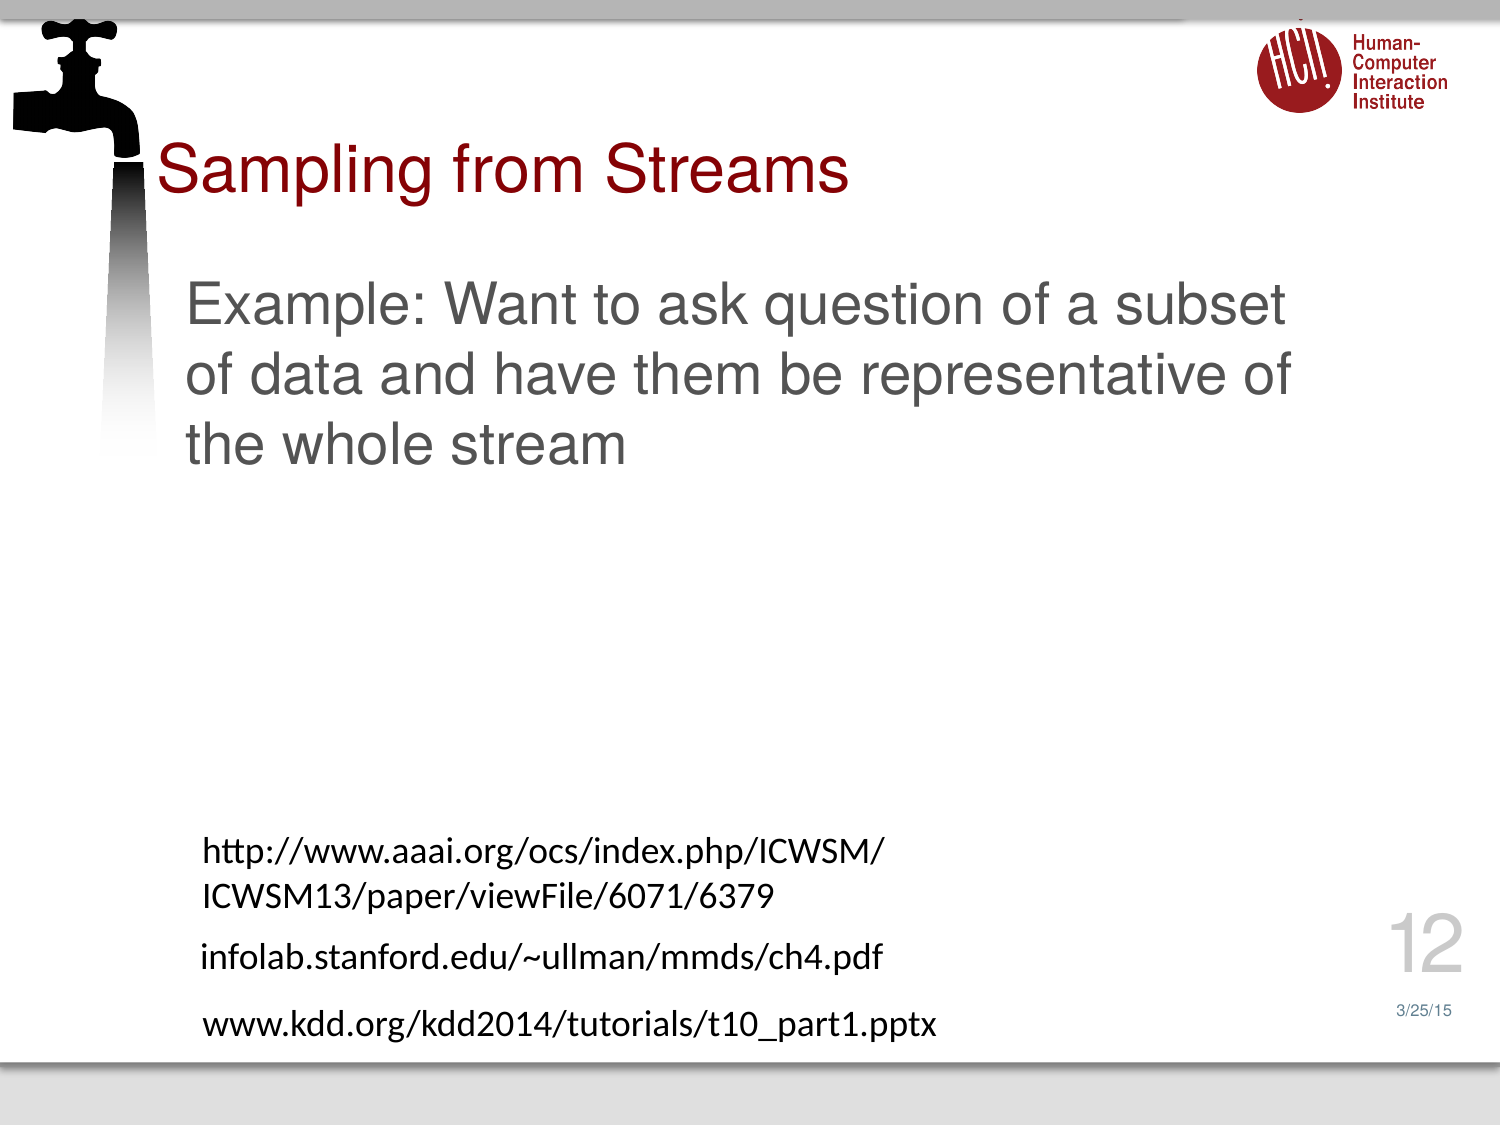

# Sampling from Streams
Example: Want to ask question of a subset of data and have them be representative of the whole stream

http://www.aaai.org/ocs/index.php/ICWSM/ICWSM13/paper/viewFile/6071/6379
infolab.stanford.edu/~ullman/mmds/ch4.pdf
12
3/25/15
www.kdd.org/kdd2014/tutorials/t10_part1.pptx